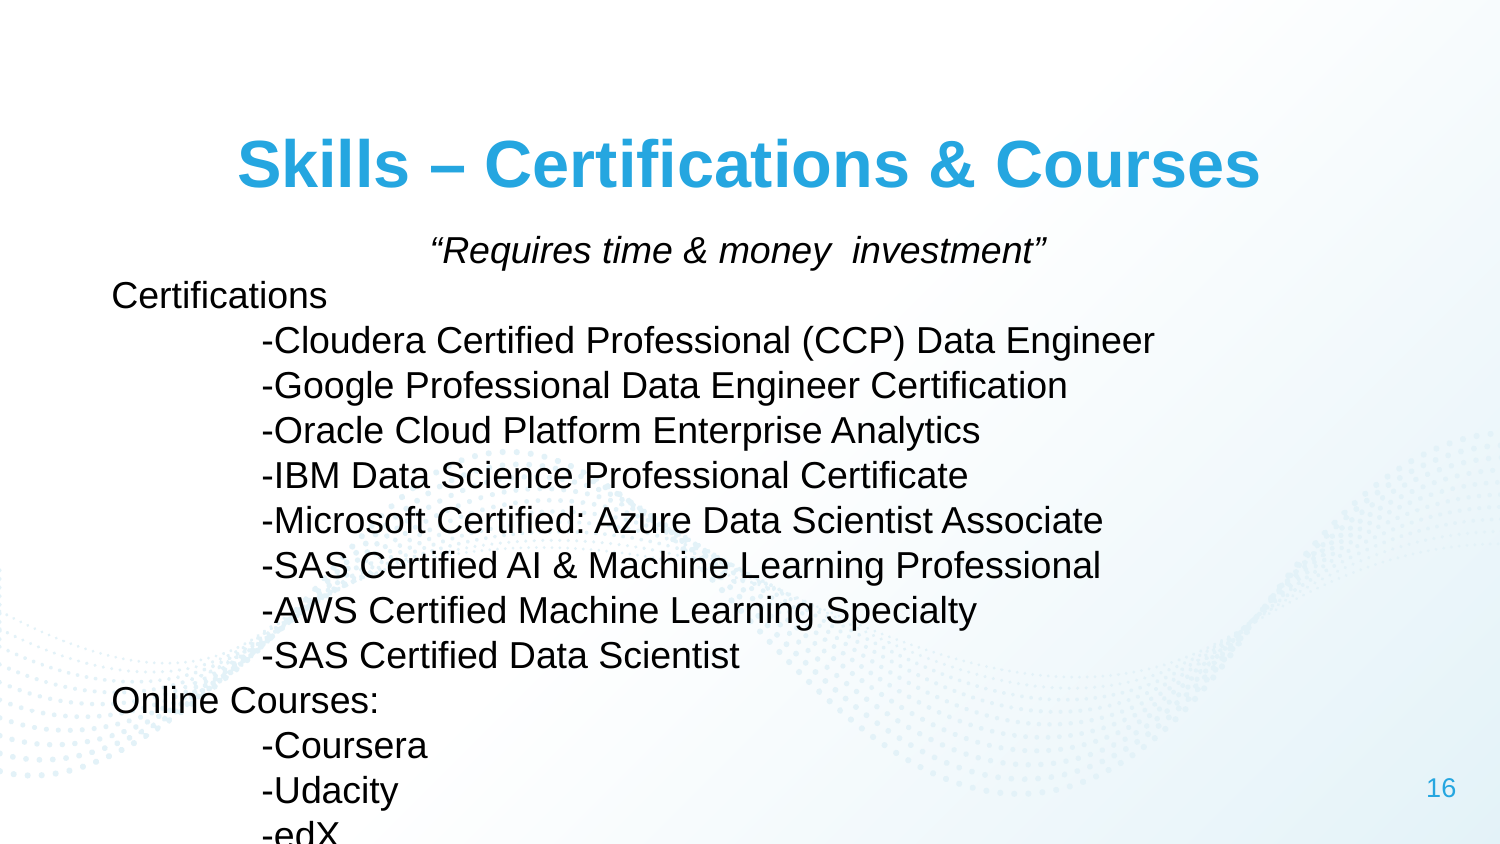

# Skills – Certifications & Courses
“Requires time & money  investment”
Certifications
	-Cloudera Certified Professional (CCP) Data Engineer
	-Google Professional Data Engineer Certification
	-Oracle Cloud Platform Enterprise Analytics
	-IBM Data Science Professional Certificate
	-Microsoft Certified: Azure Data Scientist Associate
	-SAS Certified AI & Machine Learning Professional
	-AWS Certified Machine Learning Specialty
	-SAS Certified Data Scientist
Online Courses:
	-Coursera
	-Udacity
	-edX
16